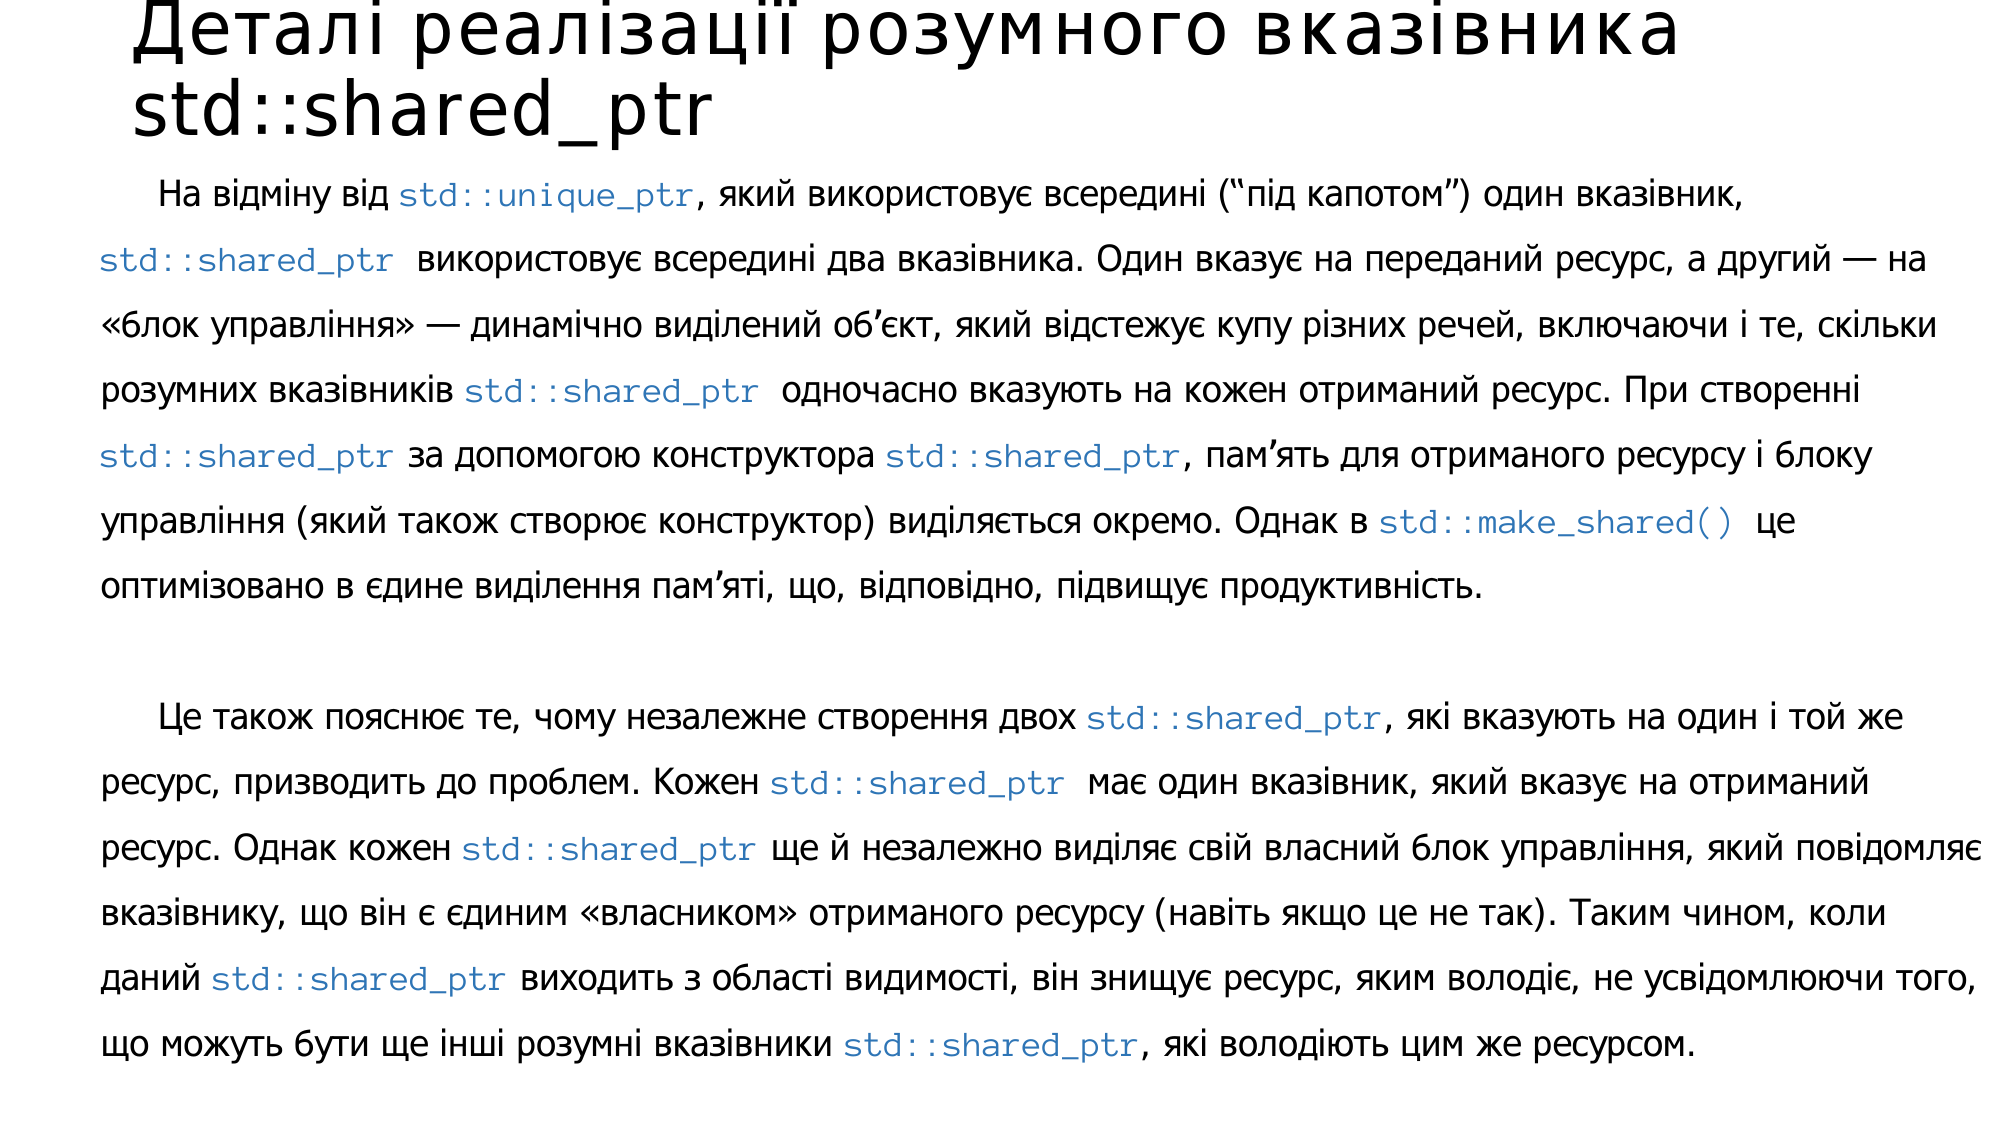

# Деталі реалізації розумного вказівника std::shared_ptr
На відміну від std::unique_ptr, який використовує всередині (“під капотом”) один вказівник, std::shared_ptr використовує всередині два вказівника. Один вказує на переданий ресурс, а другий — на «блок управління» — динамічно виділений об’єкт, який відстежує купу різних речей, включаючи і те, скільки розумних вказівників std::shared_ptr одночасно вказують на кожен отриманий ресурс. При створенні std::shared_ptr за допомогою конструктора std::shared_ptr, пам’ять для отриманого ресурсу і блоку управління (який також створює конструктор) виділяється окремо. Однак в std::make_shared() це оптимізовано в єдине виділення пам’яті, що, відповідно, підвищує продуктивність.

Це також пояснює те, чому незалежне створення двох std::shared_ptr, які вказують на один і той же ресурс, призводить до проблем. Кожен std::shared_ptr має один вказівник, який вказує на отриманий ресурс. Однак кожен std::shared_ptr ще й незалежно виділяє свій власний блок управління, який повідомляє вказівнику, що він є єдиним «власником» отриманого ресурсу (навіть якщо це не так). Таким чином, коли даний std::shared_ptr виходить з області видимості, він знищує ресурс, яким володіє, не усвідомлюючи того, що можуть бути ще інші розумні вказівники std::shared_ptr, які володіють цим же ресурсом.